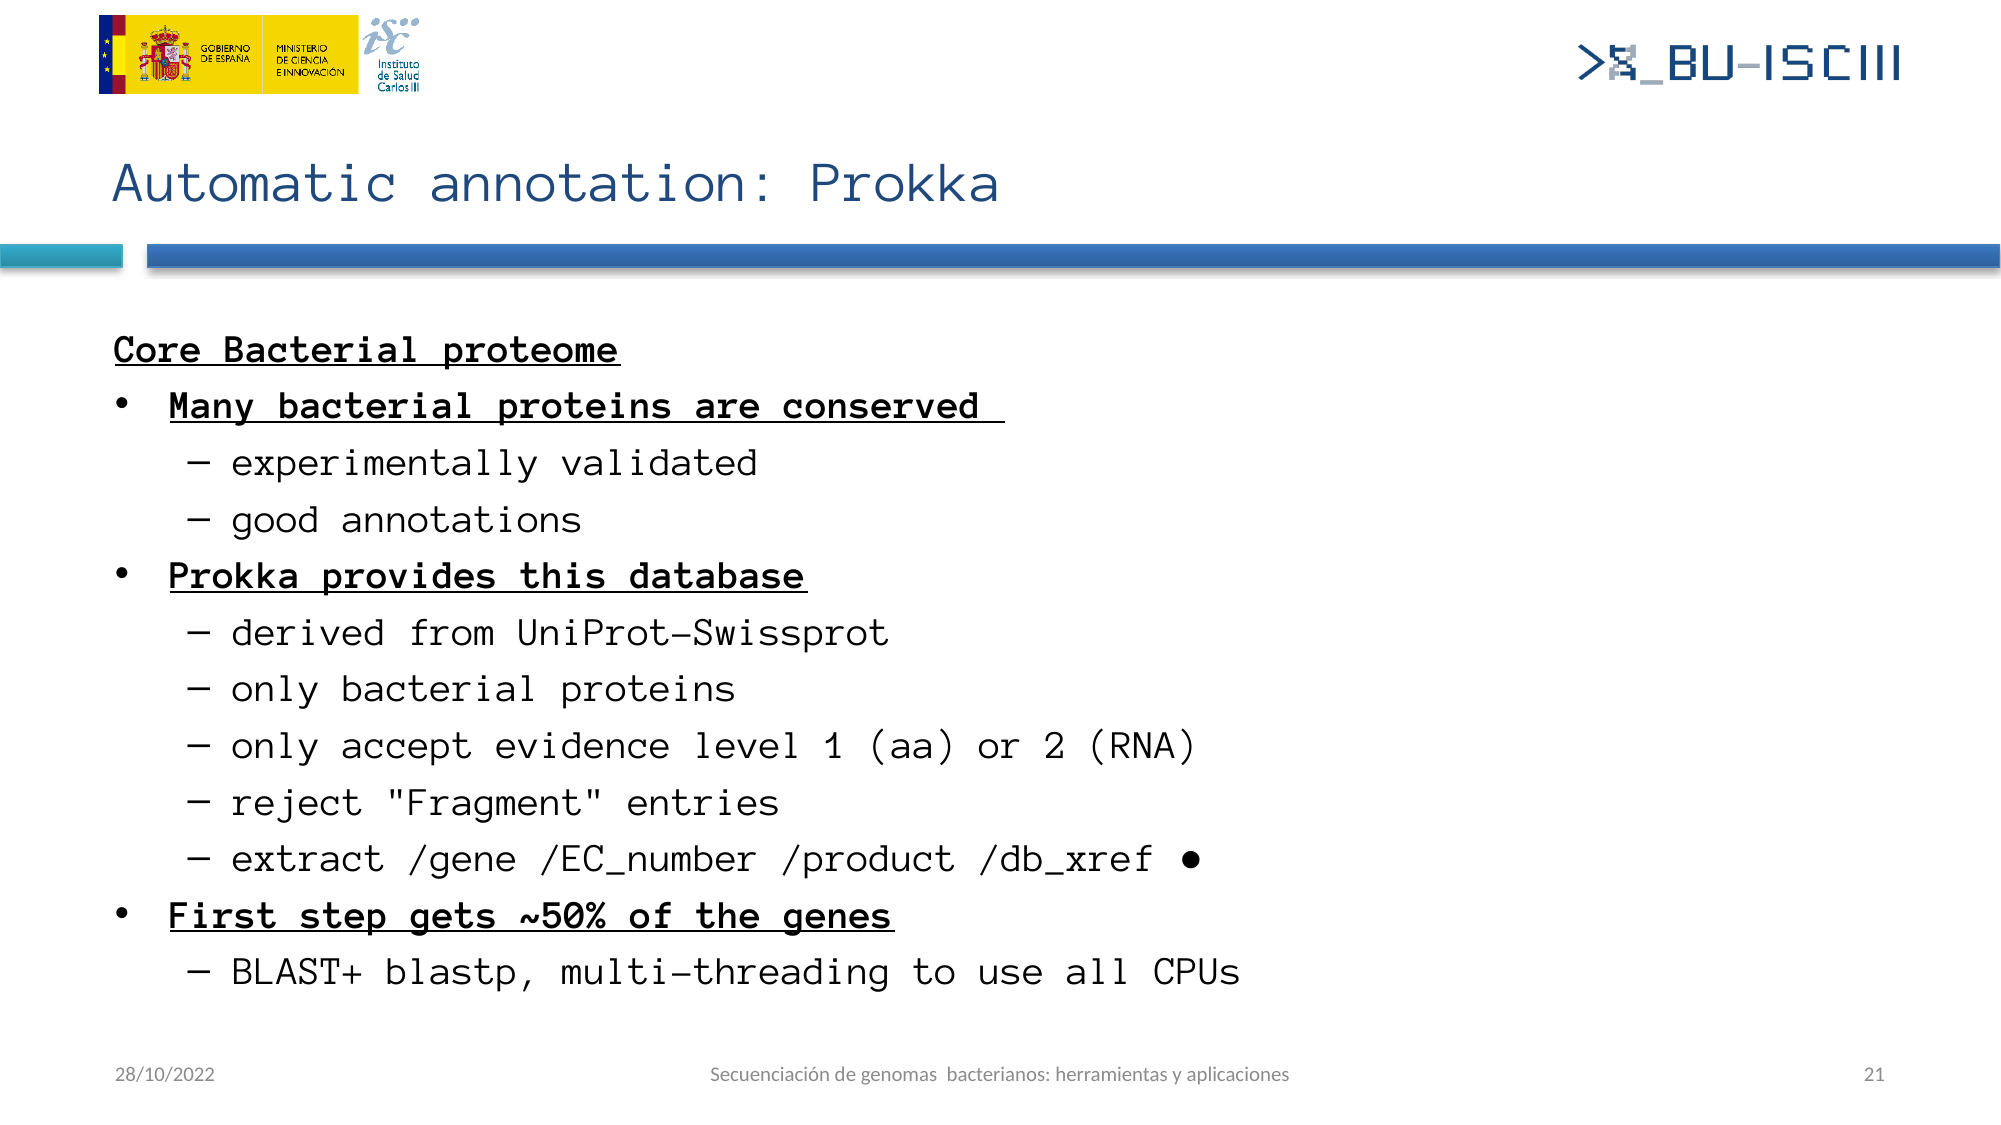

# Automatic annotation: Prokka
Core Bacterial proteome
Many bacterial proteins are conserved
experimentally validated
good annotations
Prokka provides this database
derived from UniProt-Swissprot
only bacterial proteins
only accept evidence level 1 (aa) or 2 (RNA)
reject "Fragment" entries
extract /gene /EC_number /product /db_xref ●
First step gets ~50% of the genes
BLAST+ blastp, multi-threading to use all CPUs
28/10/2022
Secuenciación de genomas  bacterianos: herramientas y aplicaciones
21